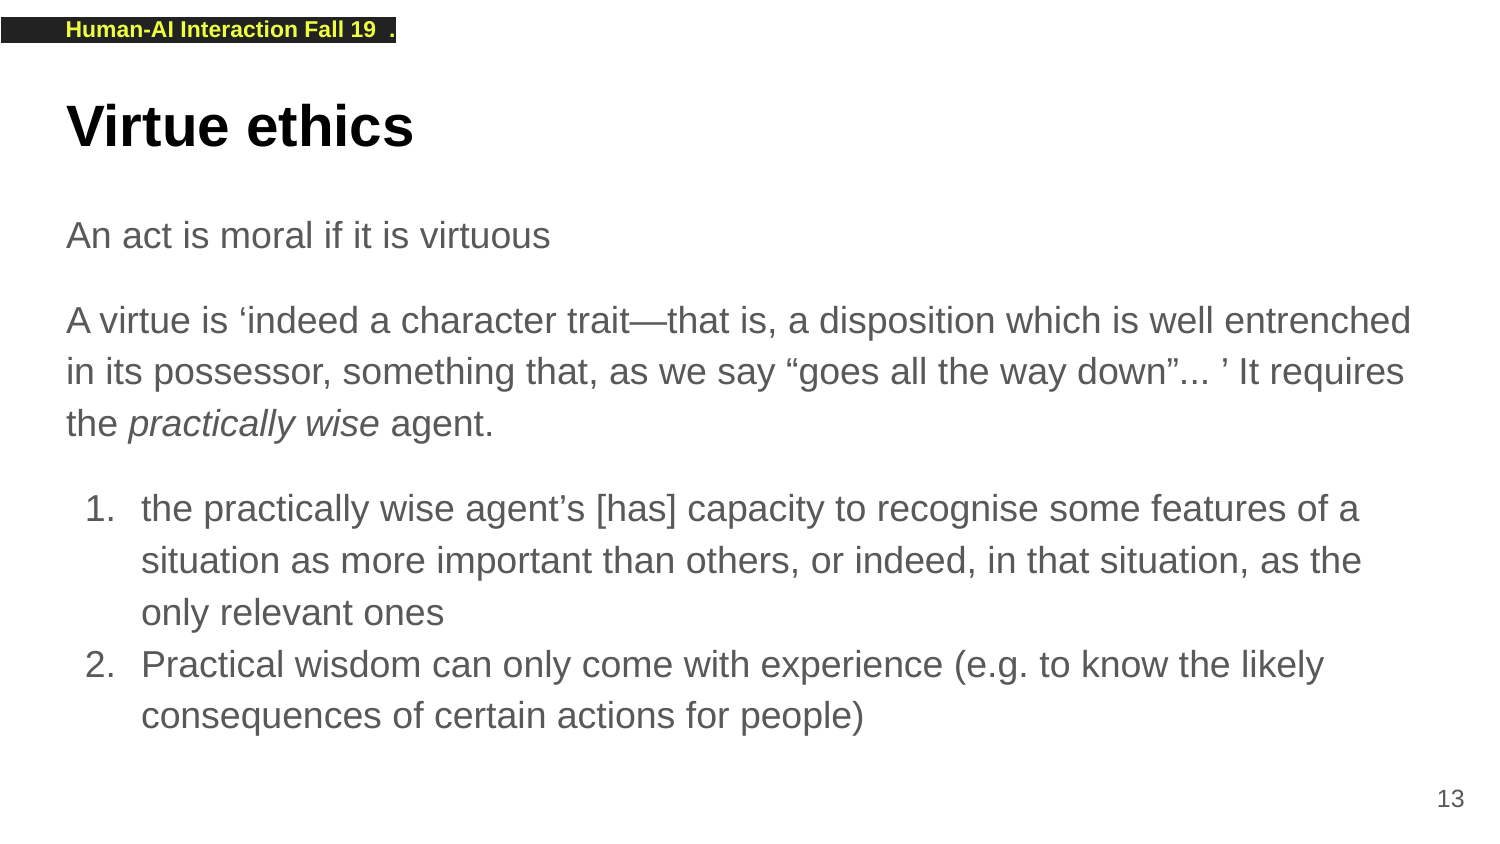

# Virtue ethics
An act is moral if it is virtuous
A virtue is ‘indeed a character trait—that is, a disposition which is well entrenched in its possessor, something that, as we say “goes all the way down”... ’ It requires the practically wise agent.
the practically wise agent’s [has] capacity to recognise some features of a situation as more important than others, or indeed, in that situation, as the only relevant ones
Practical wisdom can only come with experience (e.g. to know the likely consequences of certain actions for people)
13